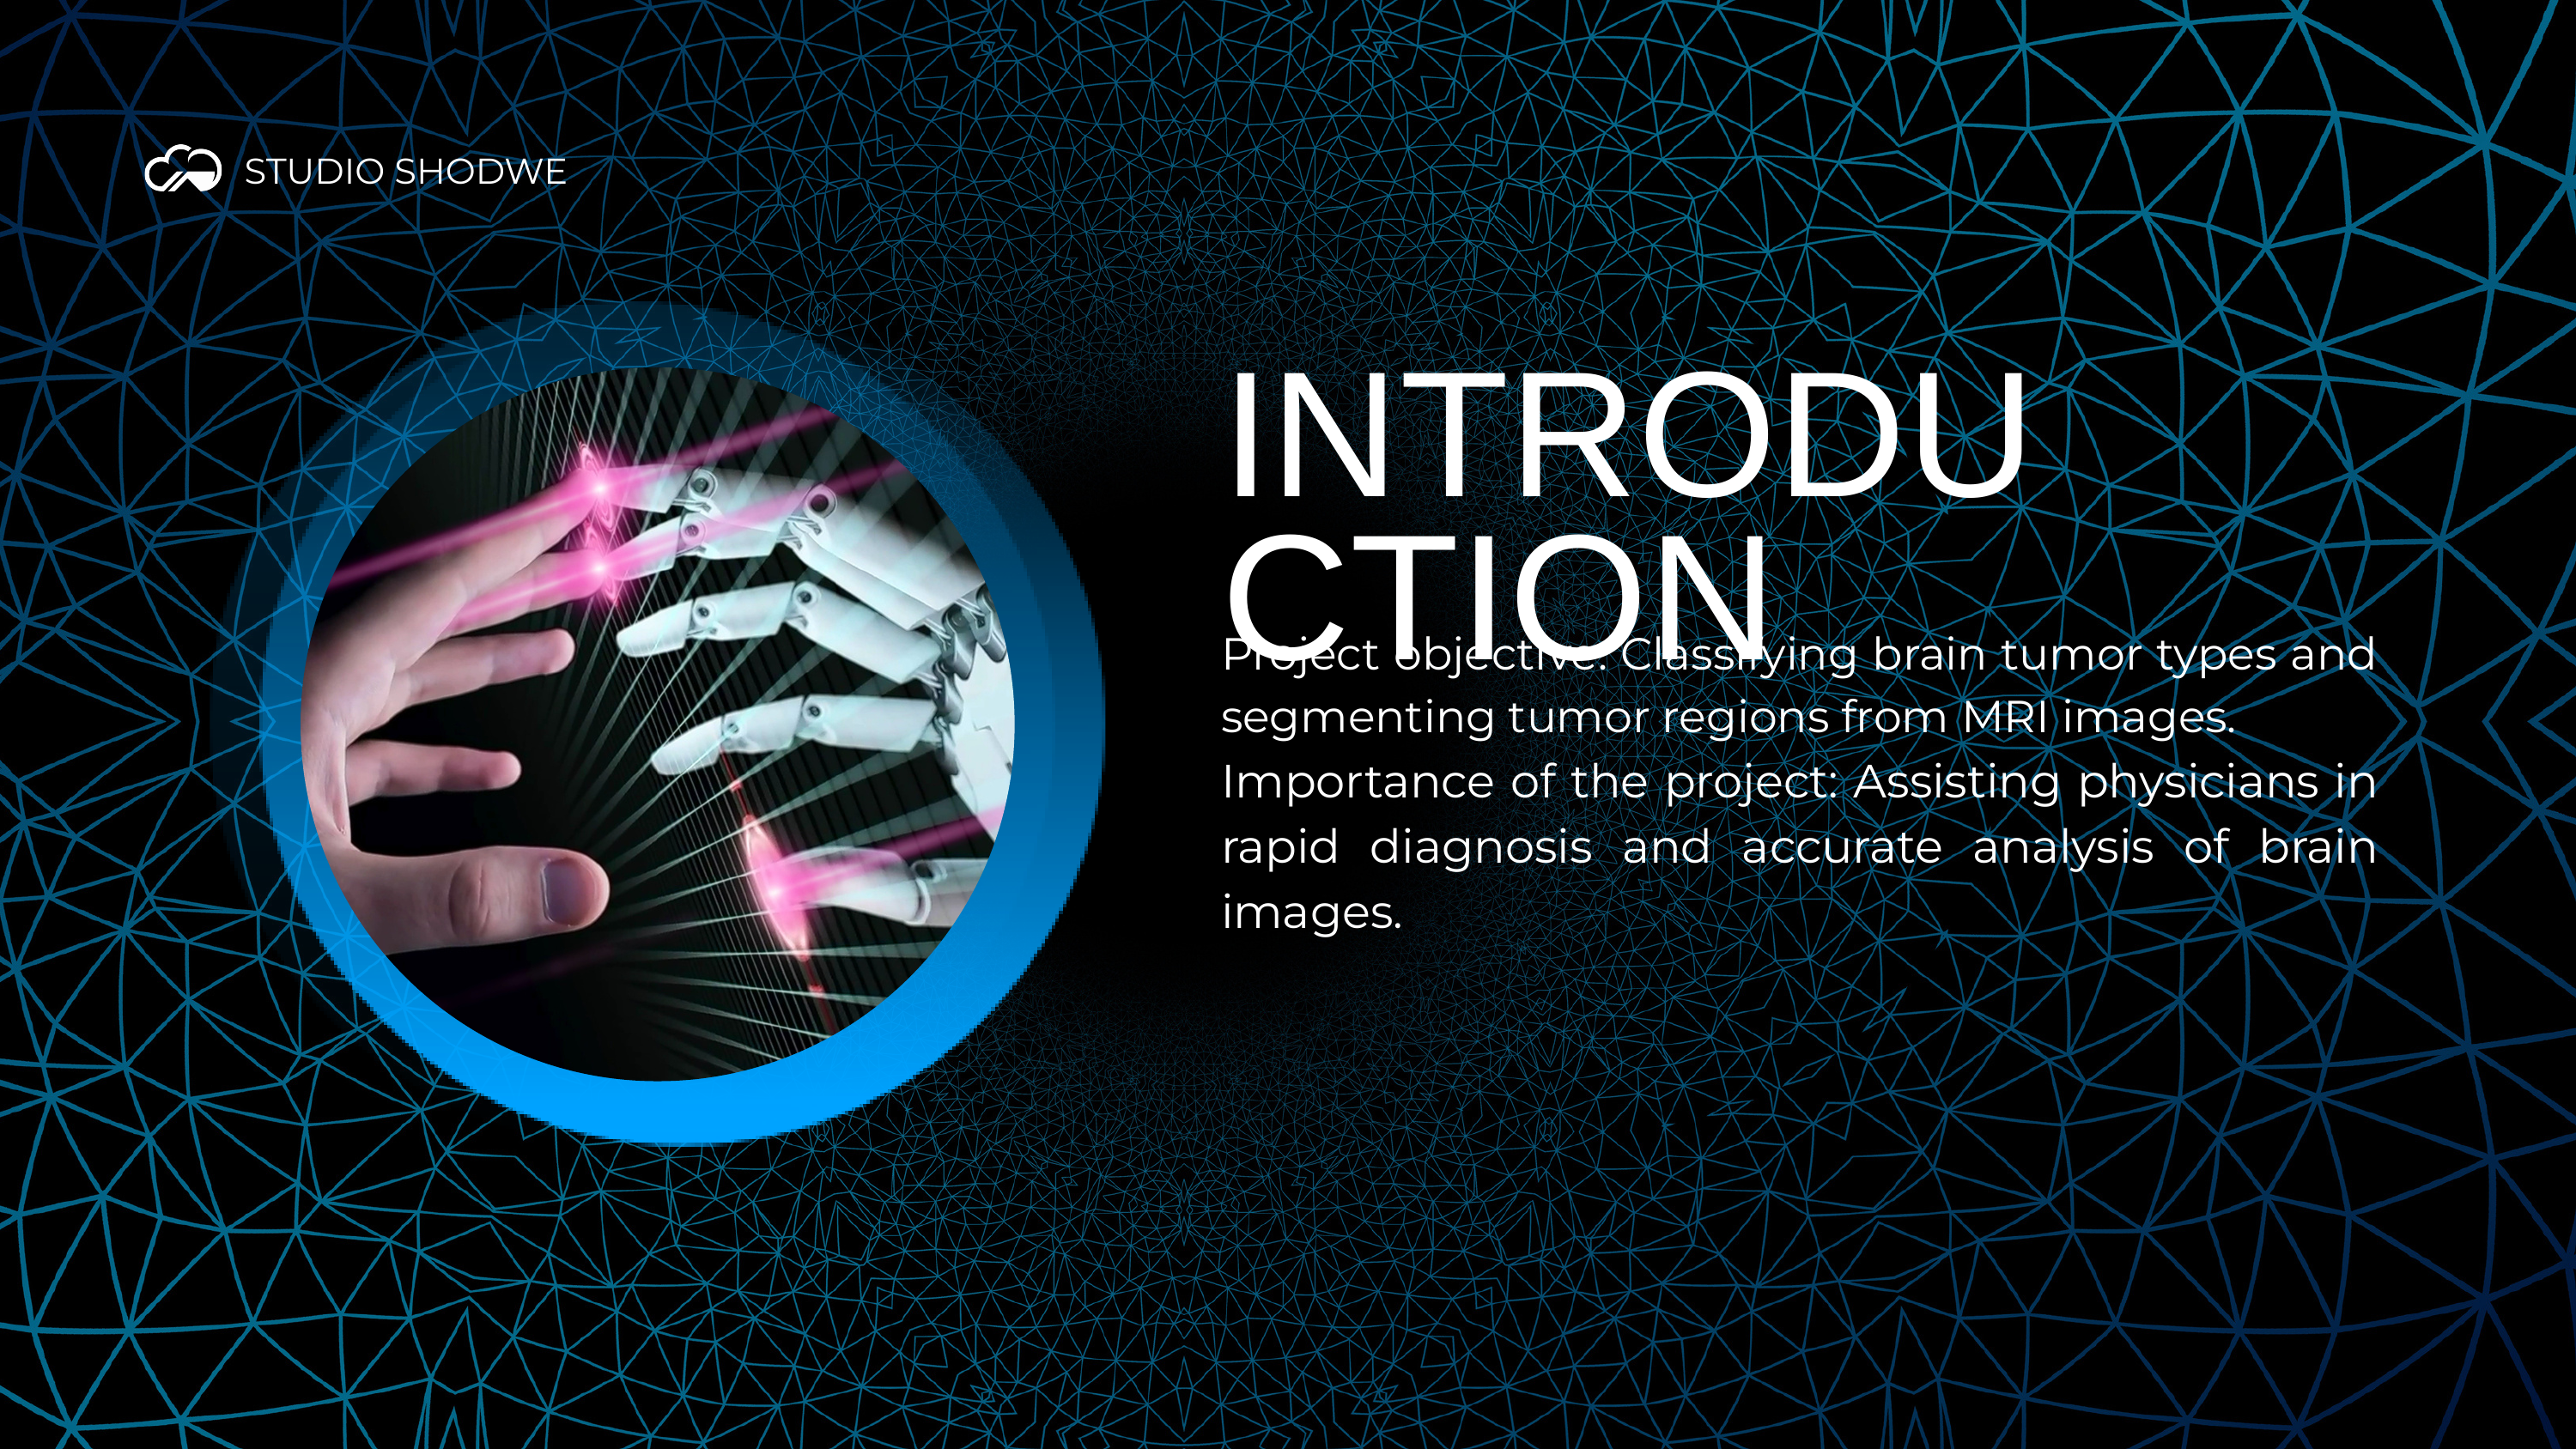

STUDIO SHODWE

INTRODUCTION
Project objective: Classifying brain tumor types and segmenting tumor regions from MRI images.
Importance of the project: Assisting physicians in rapid diagnosis and accurate analysis of brain images.